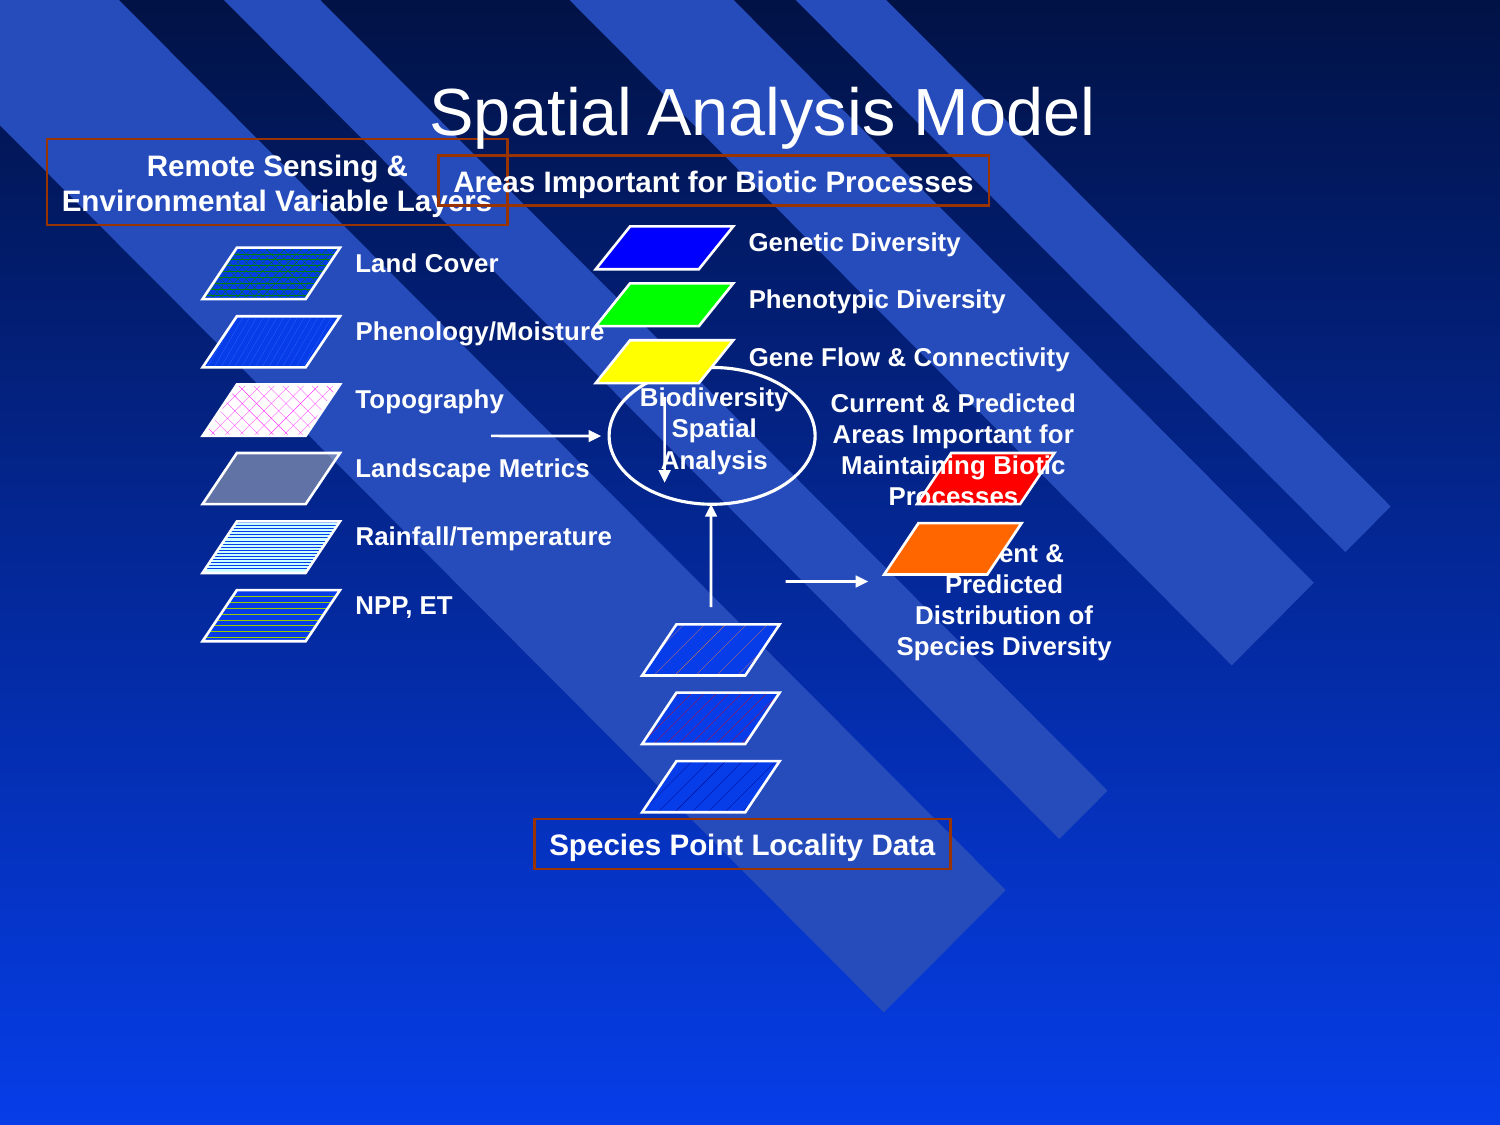

Spatial Analysis Model
Remote Sensing &
Environmental Variable Layers
Land Cover

Phenology/Moisture

Biodiversity
Spatial
Analysis
Topography

Landscape Metrics

Rainfall/Temperature

Current & Predicted Distribution of Species Diversity
NPP, ET

Species Point Locality Data
Areas Important for Biotic Processes
Genetic Diversity

Phenotypic Diversity

Gene Flow & Connectivity

Current & Predicted Areas Important for Maintaining Biotic Processes